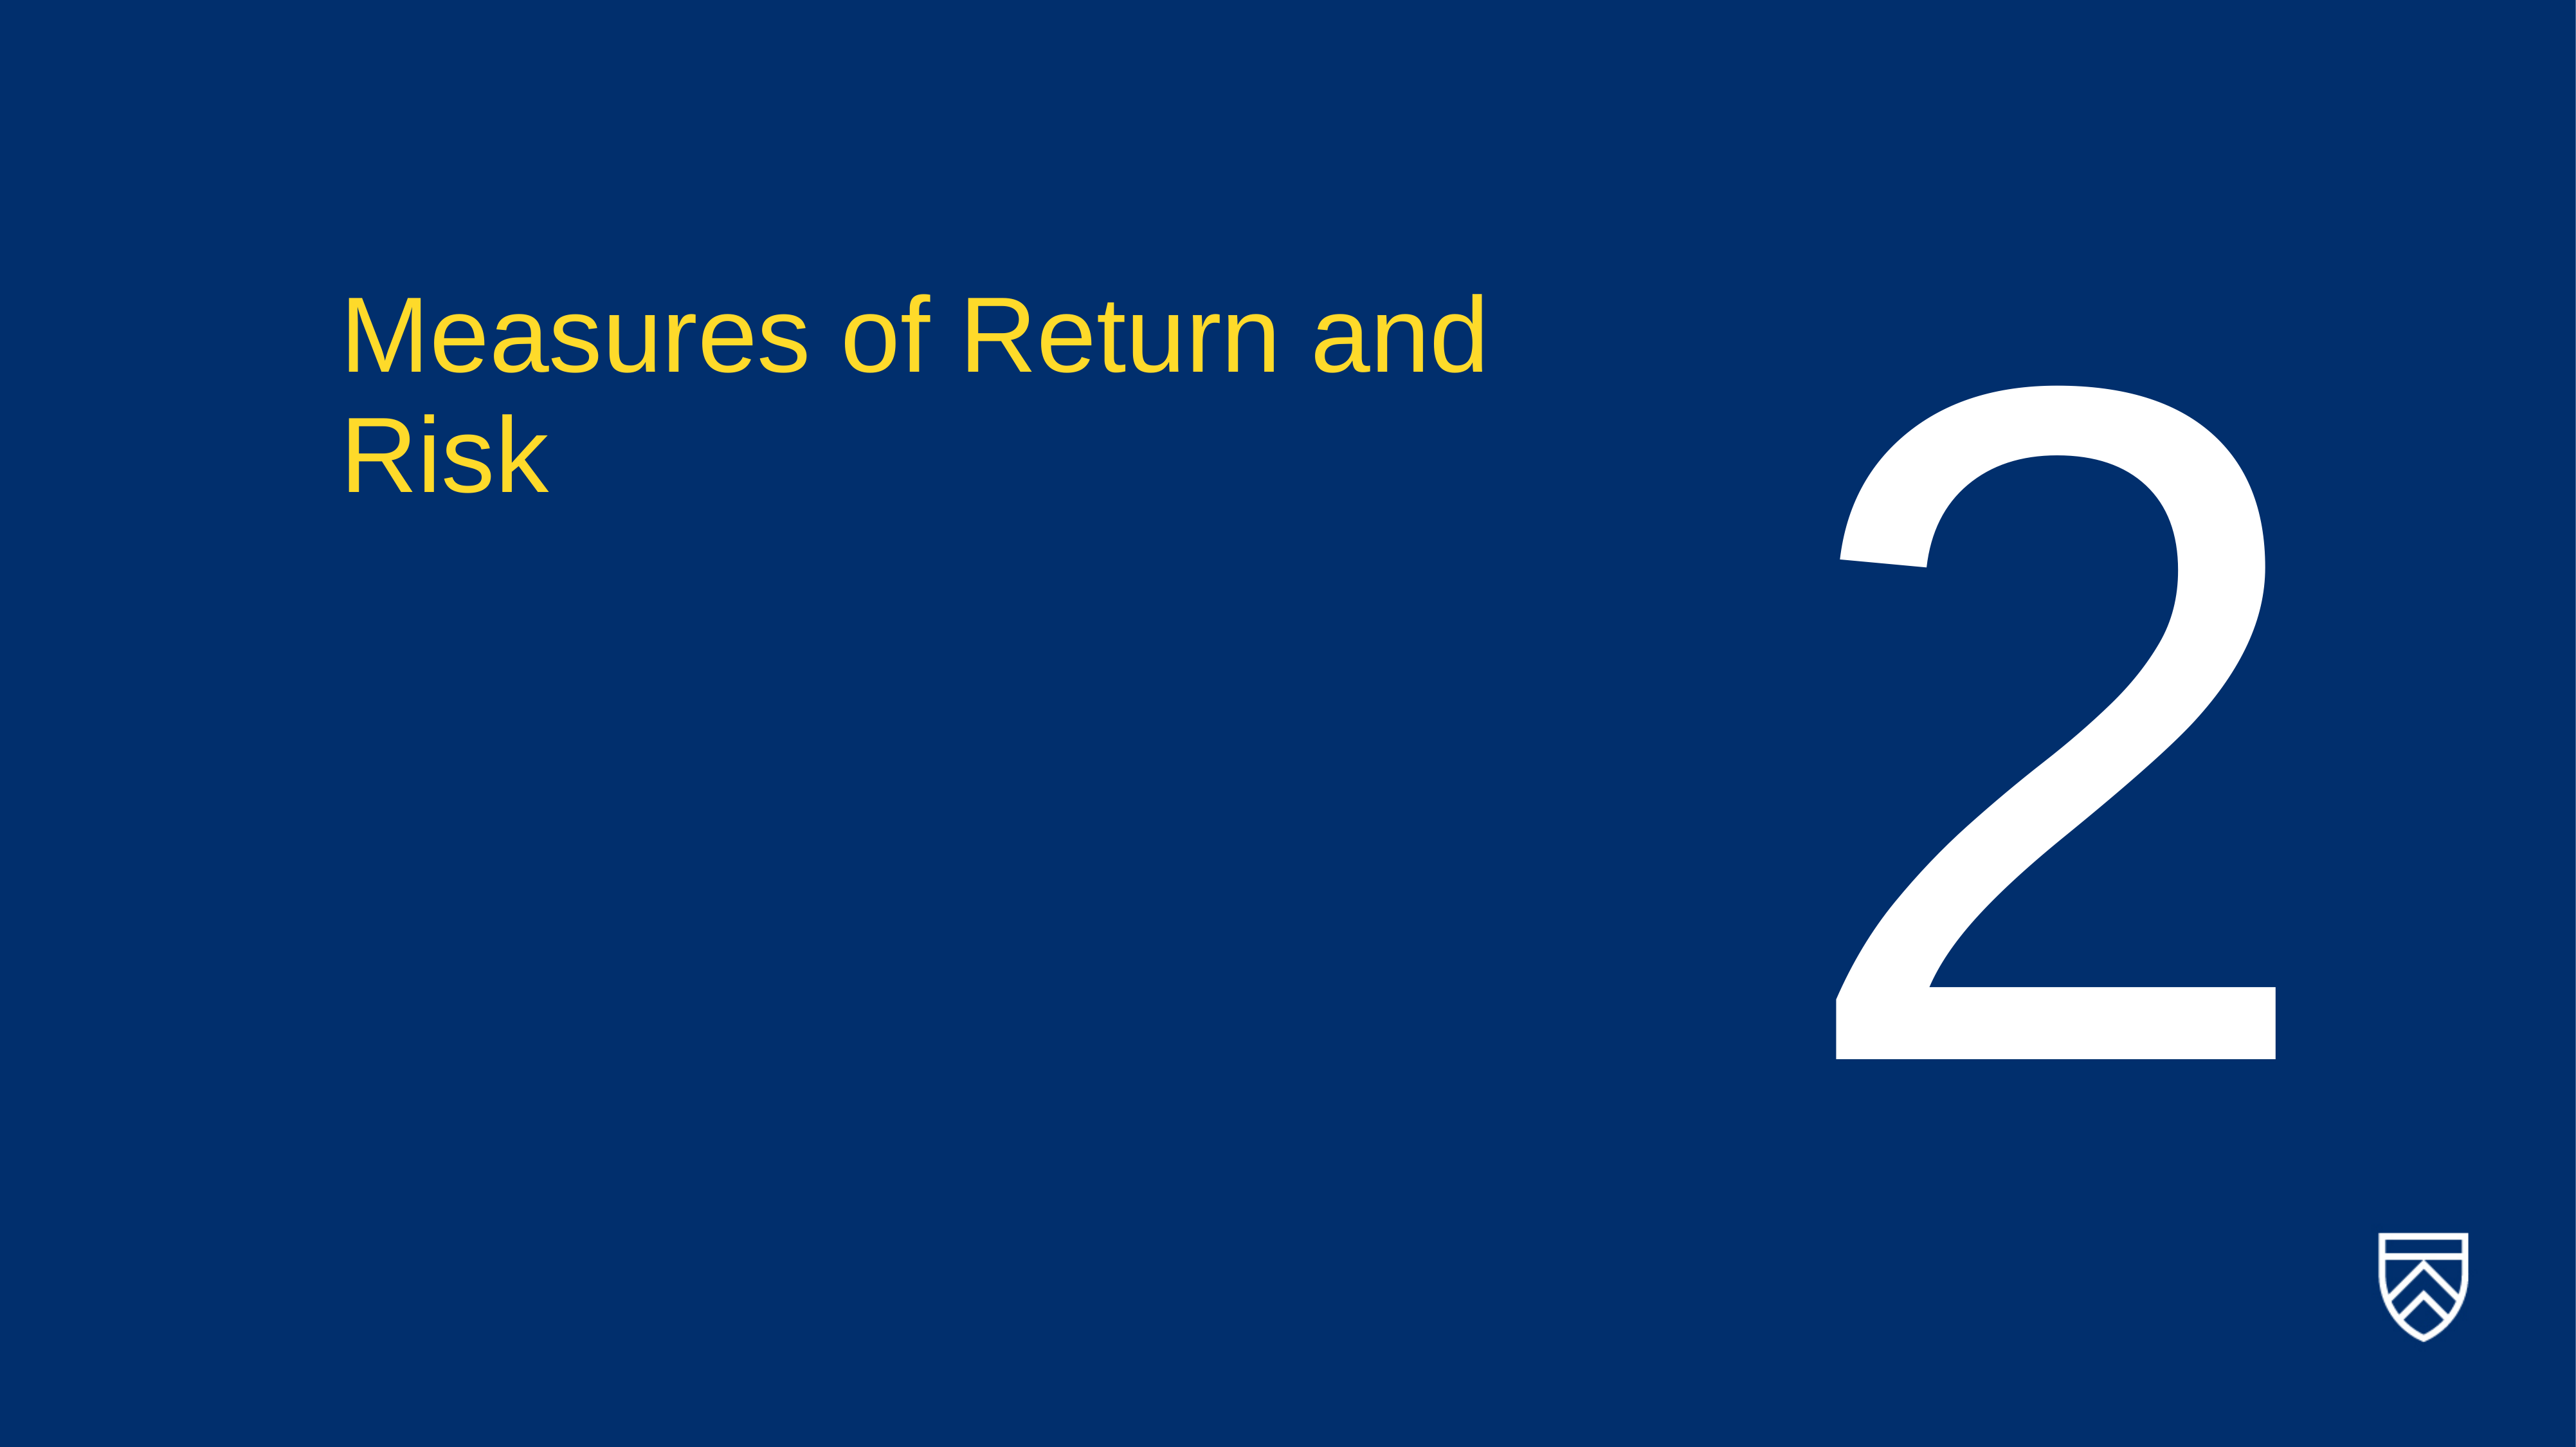

2
# Measures of Return and Risk